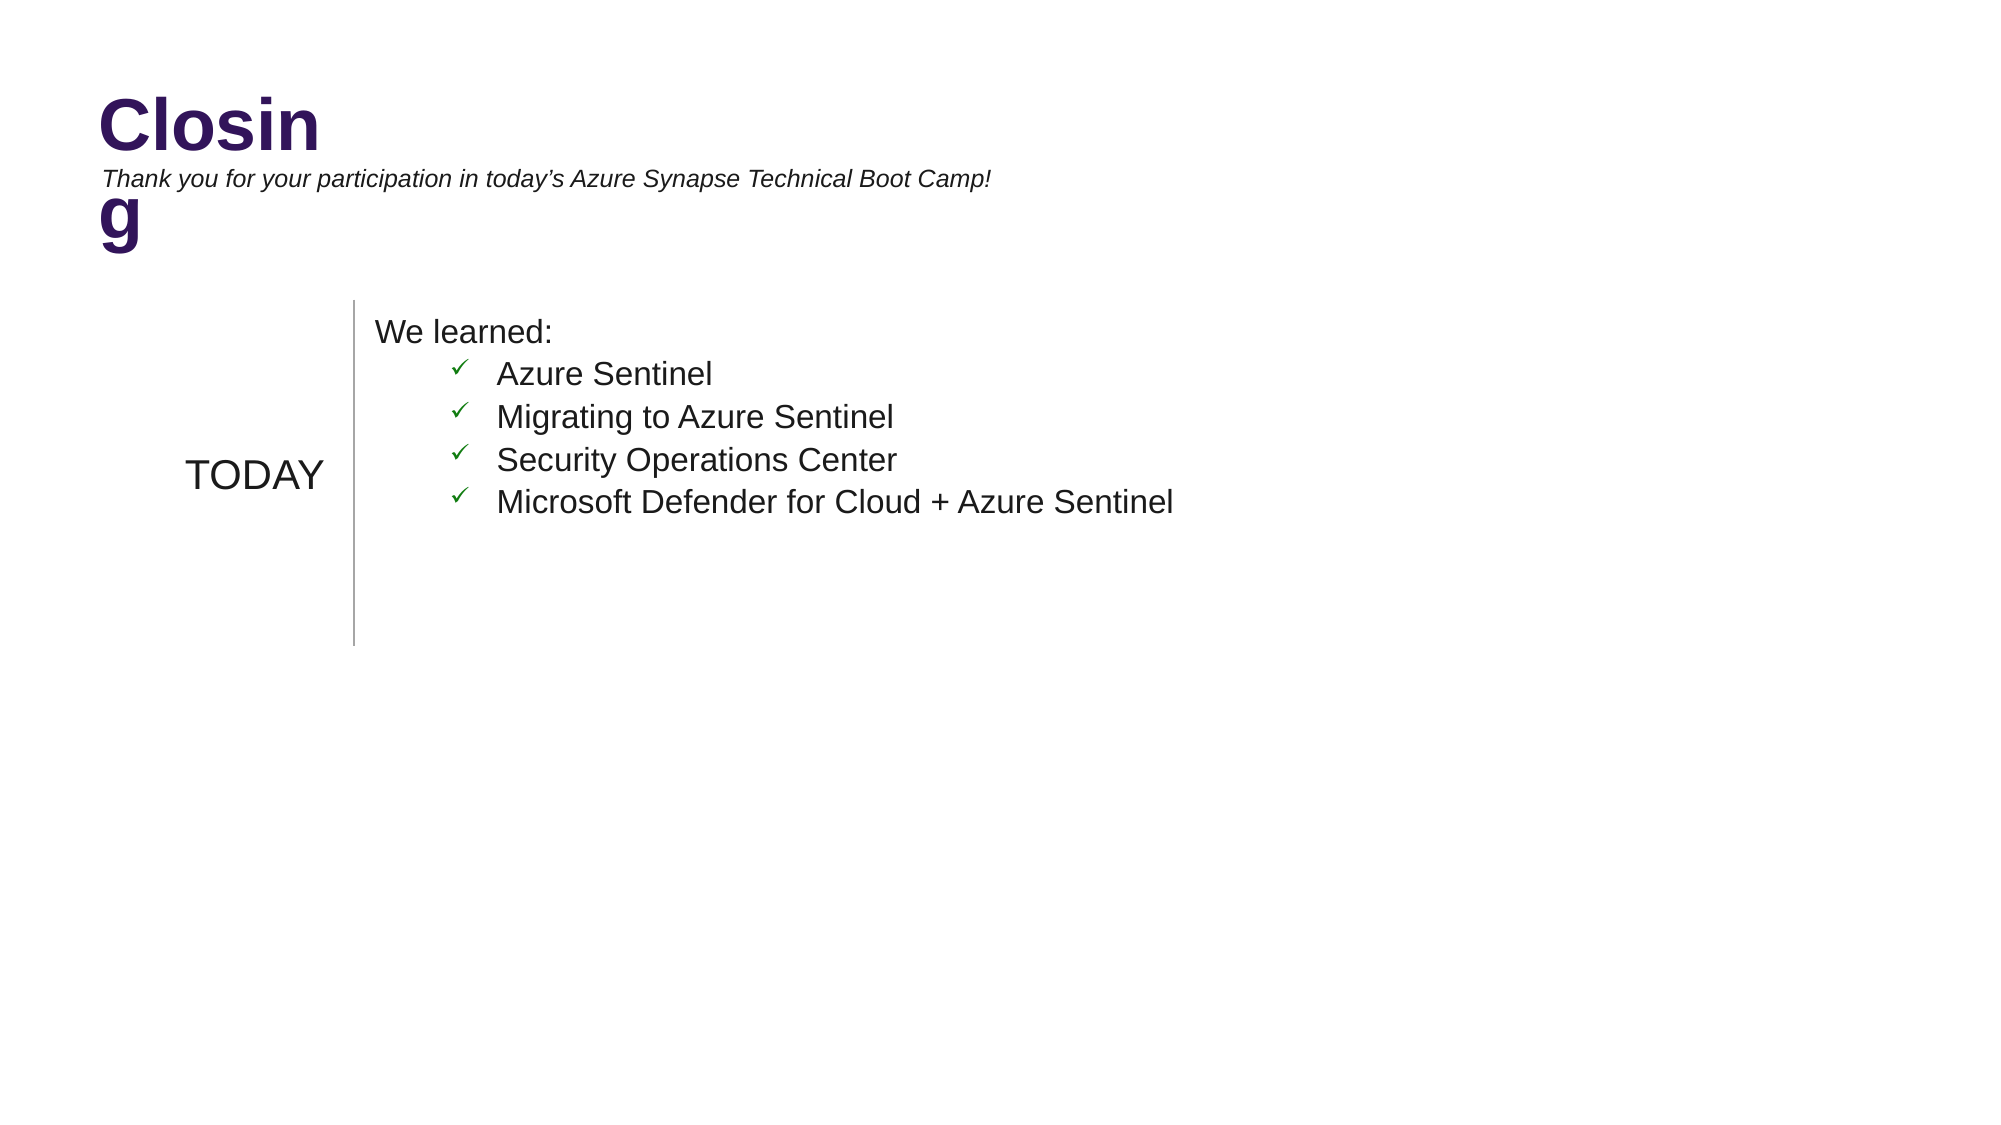

Closing
Thank you for your participation in today’s Azure Synapse Technical Boot Camp!
We learned:
Azure Sentinel
Migrating to Azure Sentinel
Security Operations Center
Microsoft Defender for Cloud + Azure Sentinel
TODAY